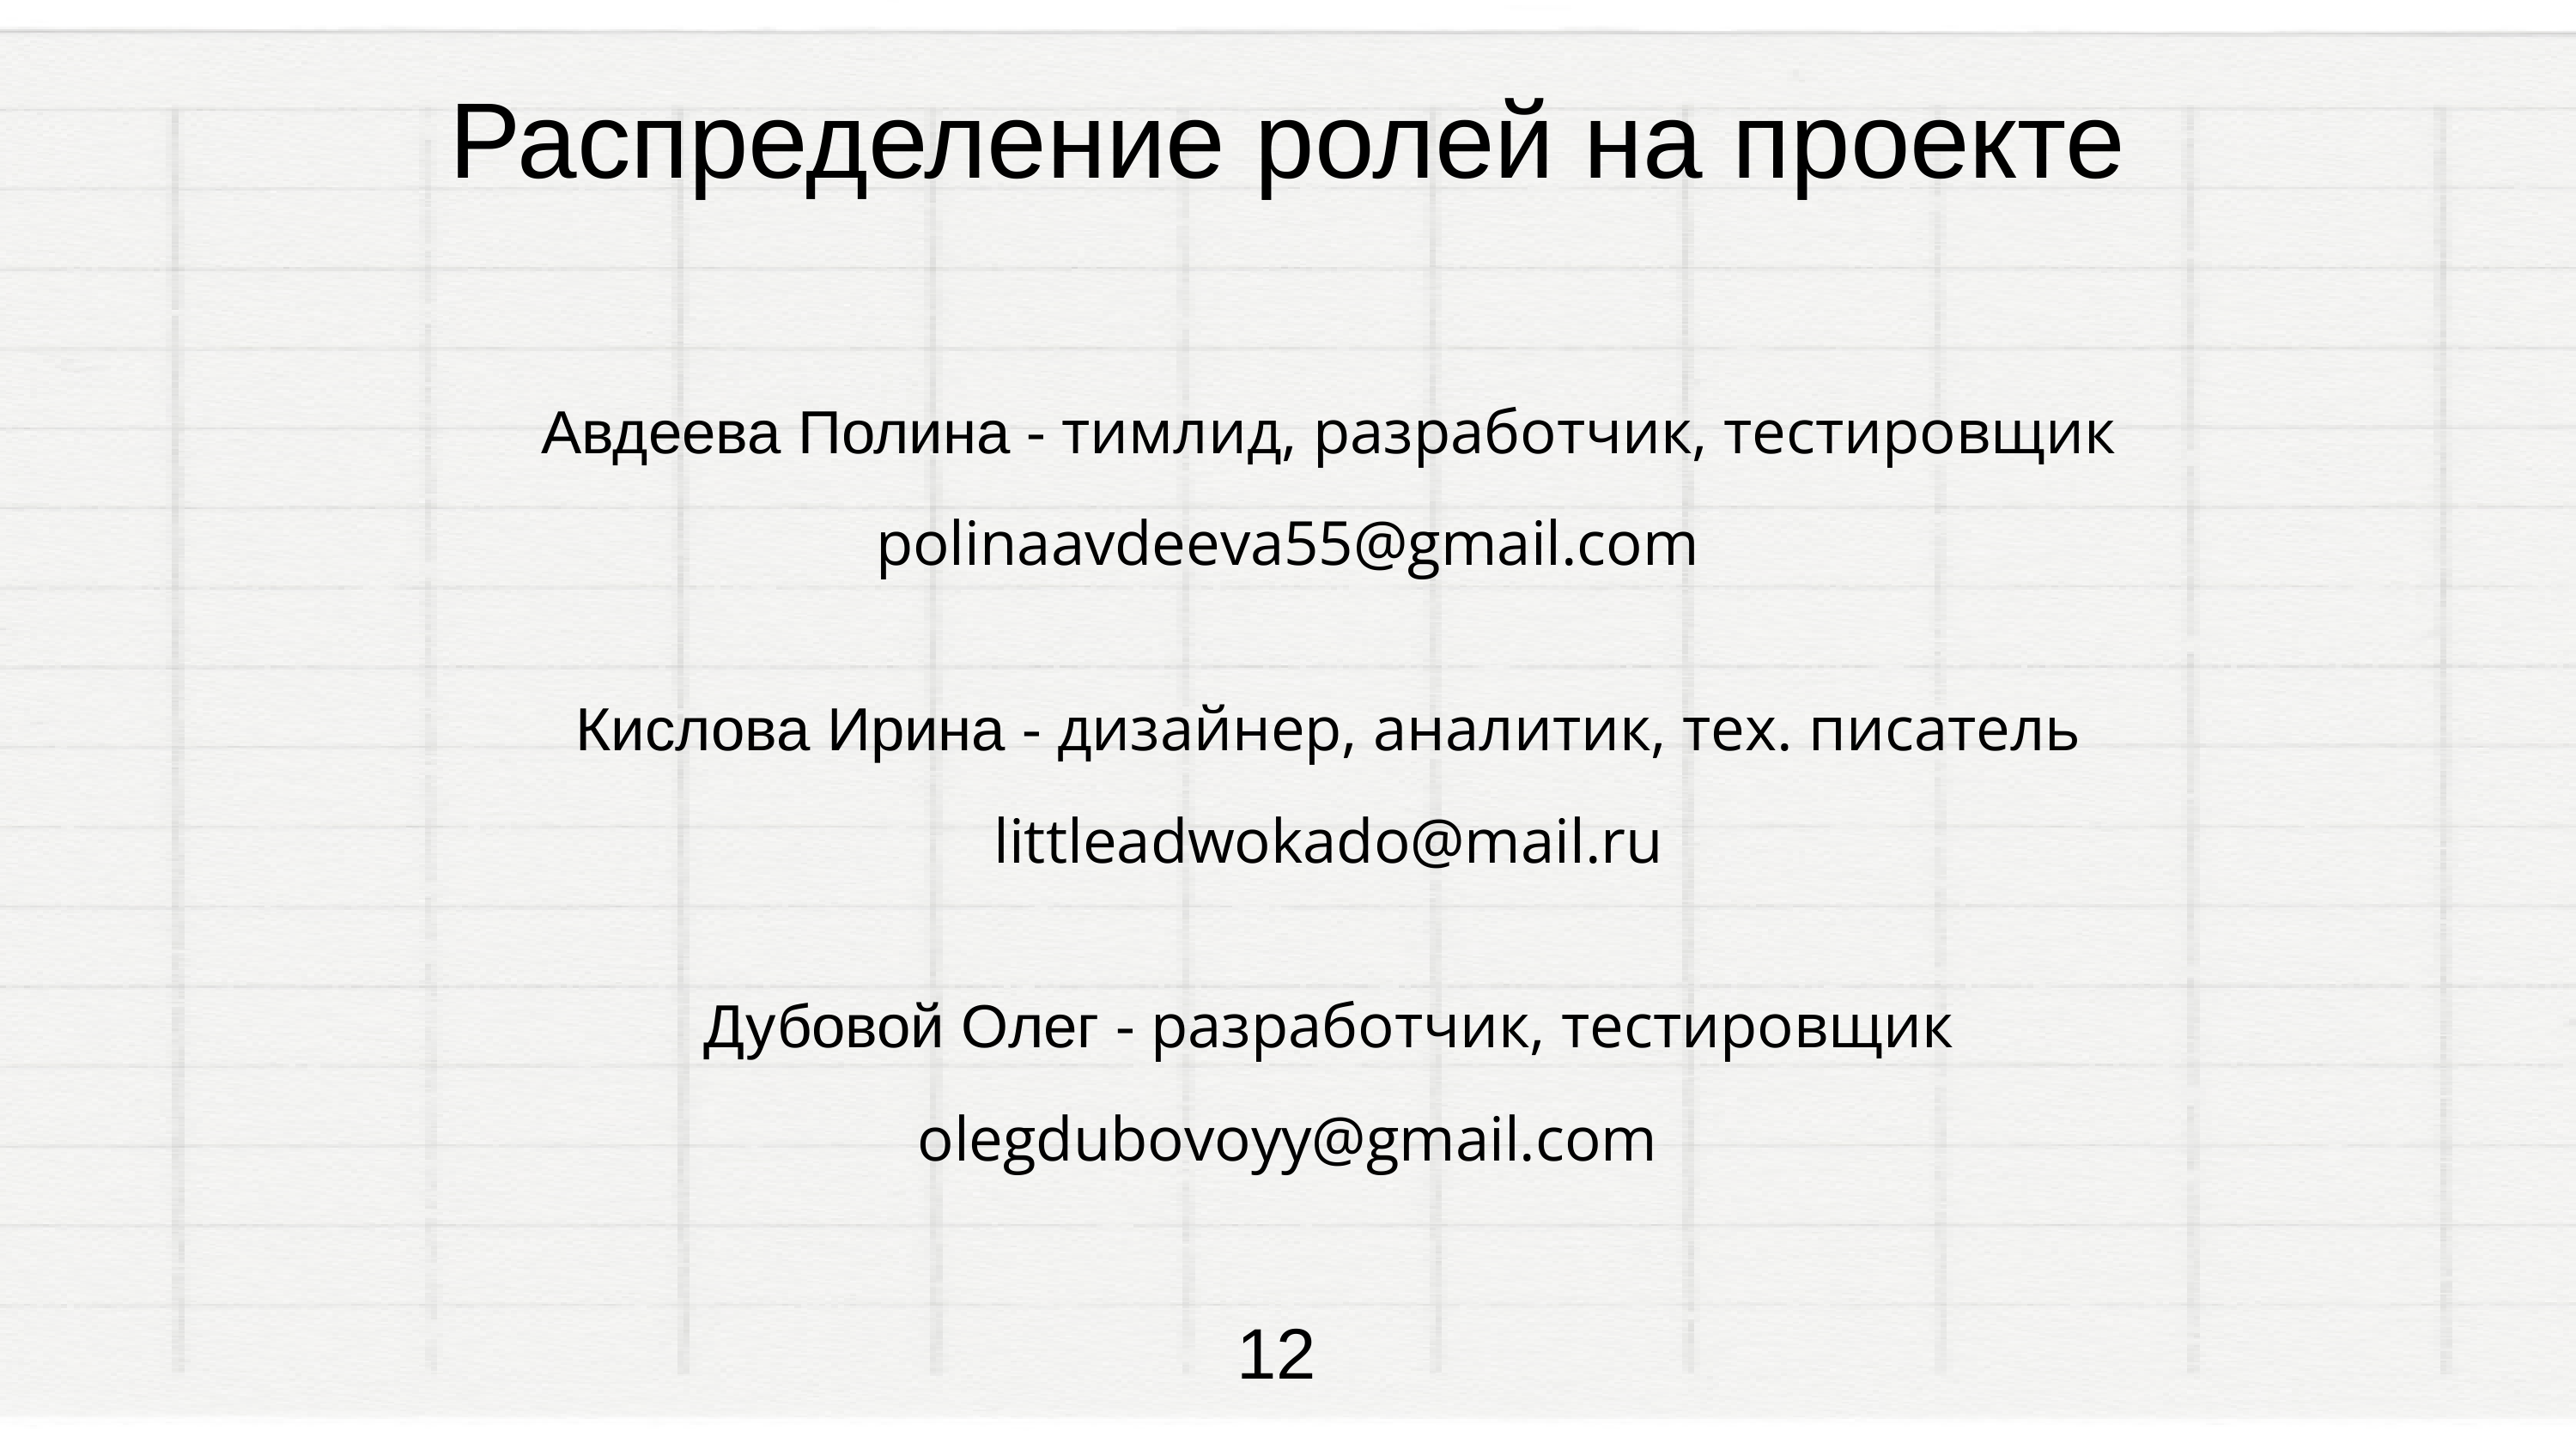

Распределение ролей на проекте
Авдеева Полина - тимлид, разработчик, тестировщик
polinaavdeeva55@gmail.com
Кислова Ирина - дизайнер, аналитик, тех. писатель
littleadwokado@mail.ru
Дубовой Олег - разработчик, тестировщик
olegdubovoyy@gmail.com
12